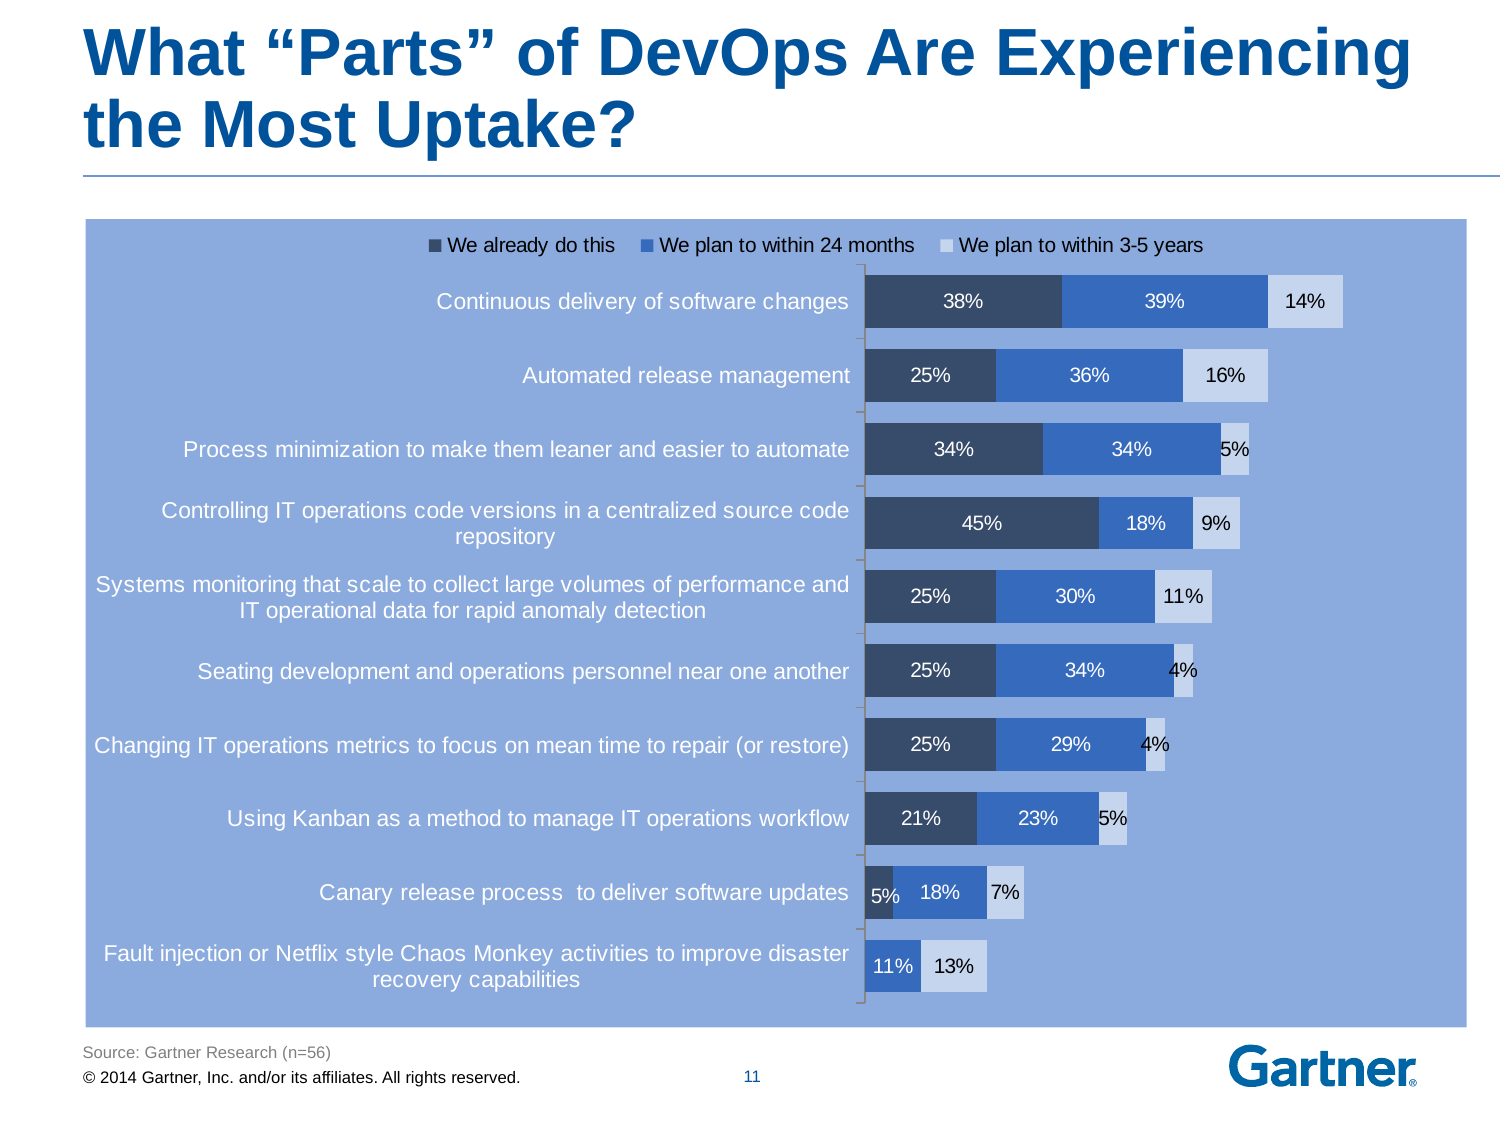

# What “Parts” of DevOps Are Experiencing the Most Uptake?

### Chart

| Category | We already do this | We plan to within 24 months | We plan to within 3-5 years |
|---|---|---|---|
| Continuous delivery of software changes | 0.375 | 0.392857142857143 | 0.142857142857143 |
| Automated release management | 0.25 | 0.357142857142857 | 0.160714285714286 |
| Process minimization to make them leaner and easier to automate | 0.339285714285714 | 0.339285714285714 | 0.0535714285714286 |
| Controlling IT operations code versions in a centralized source code repository | 0.446428571428572 | 0.178571428571429 | 0.0892857142857143 |
| Systems monitoring that scale to collect large volumes of performance and IT operational data for rapid anomaly detection | 0.25 | 0.303571428571429 | 0.107142857142857 |
| Seating development and operations personnel near one another | 0.25 | 0.339285714285714 | 0.0357142857142857 |
| Changing IT operations metrics to focus on mean time to repair (or restore) | 0.25 | 0.285714285714286 | 0.0357142857142857 |
| Using Kanban as a method to manage IT operations workflow | 0.214285714285714 | 0.232142857142857 | 0.0535714285714286 |
| Canary release process  to deliver software updates | 0.0535714285714286 | 0.178571428571429 | 0.0714285714285714 |
| Fault injection or Netflix style Chaos Monkey activities to improve disaster recovery capabilities | 0.0 | 0.107142857142857 | 0.125 |
Source: Gartner Research (n=56)
 11